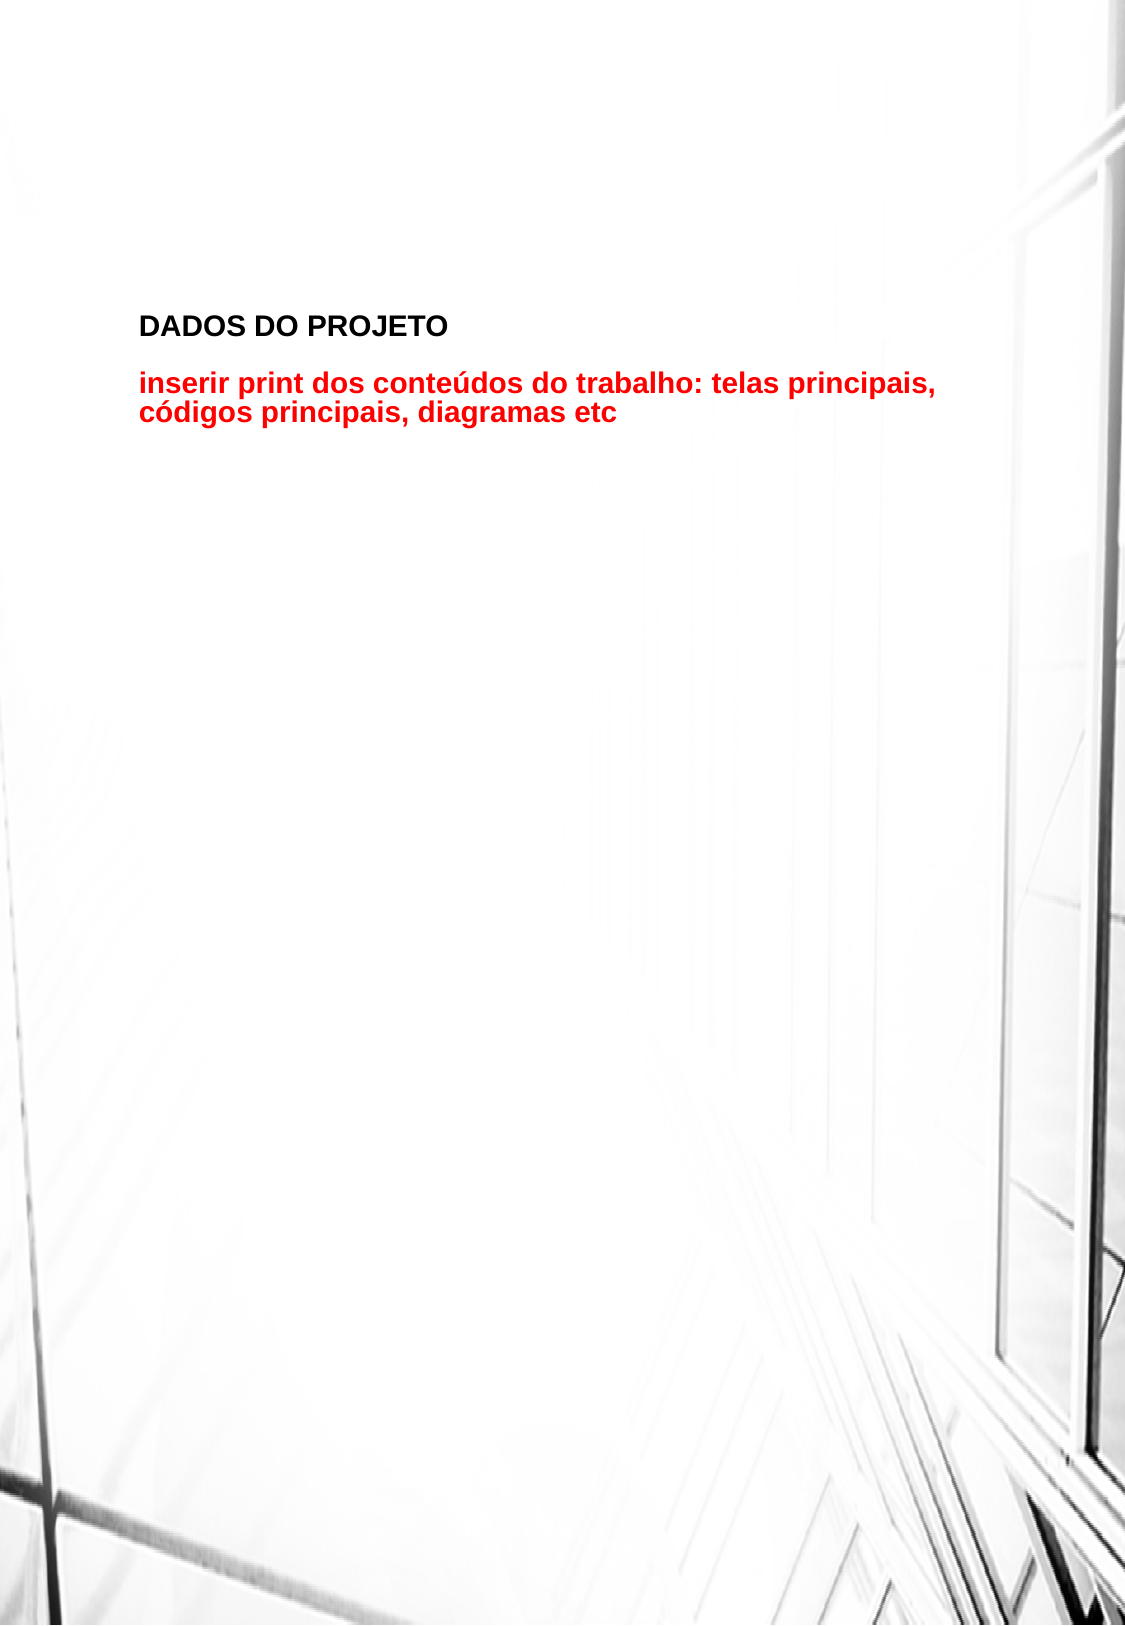

# DADOS DO PROJETO inserir print dos conteúdos do trabalho: telas principais, códigos principais, diagramas etc